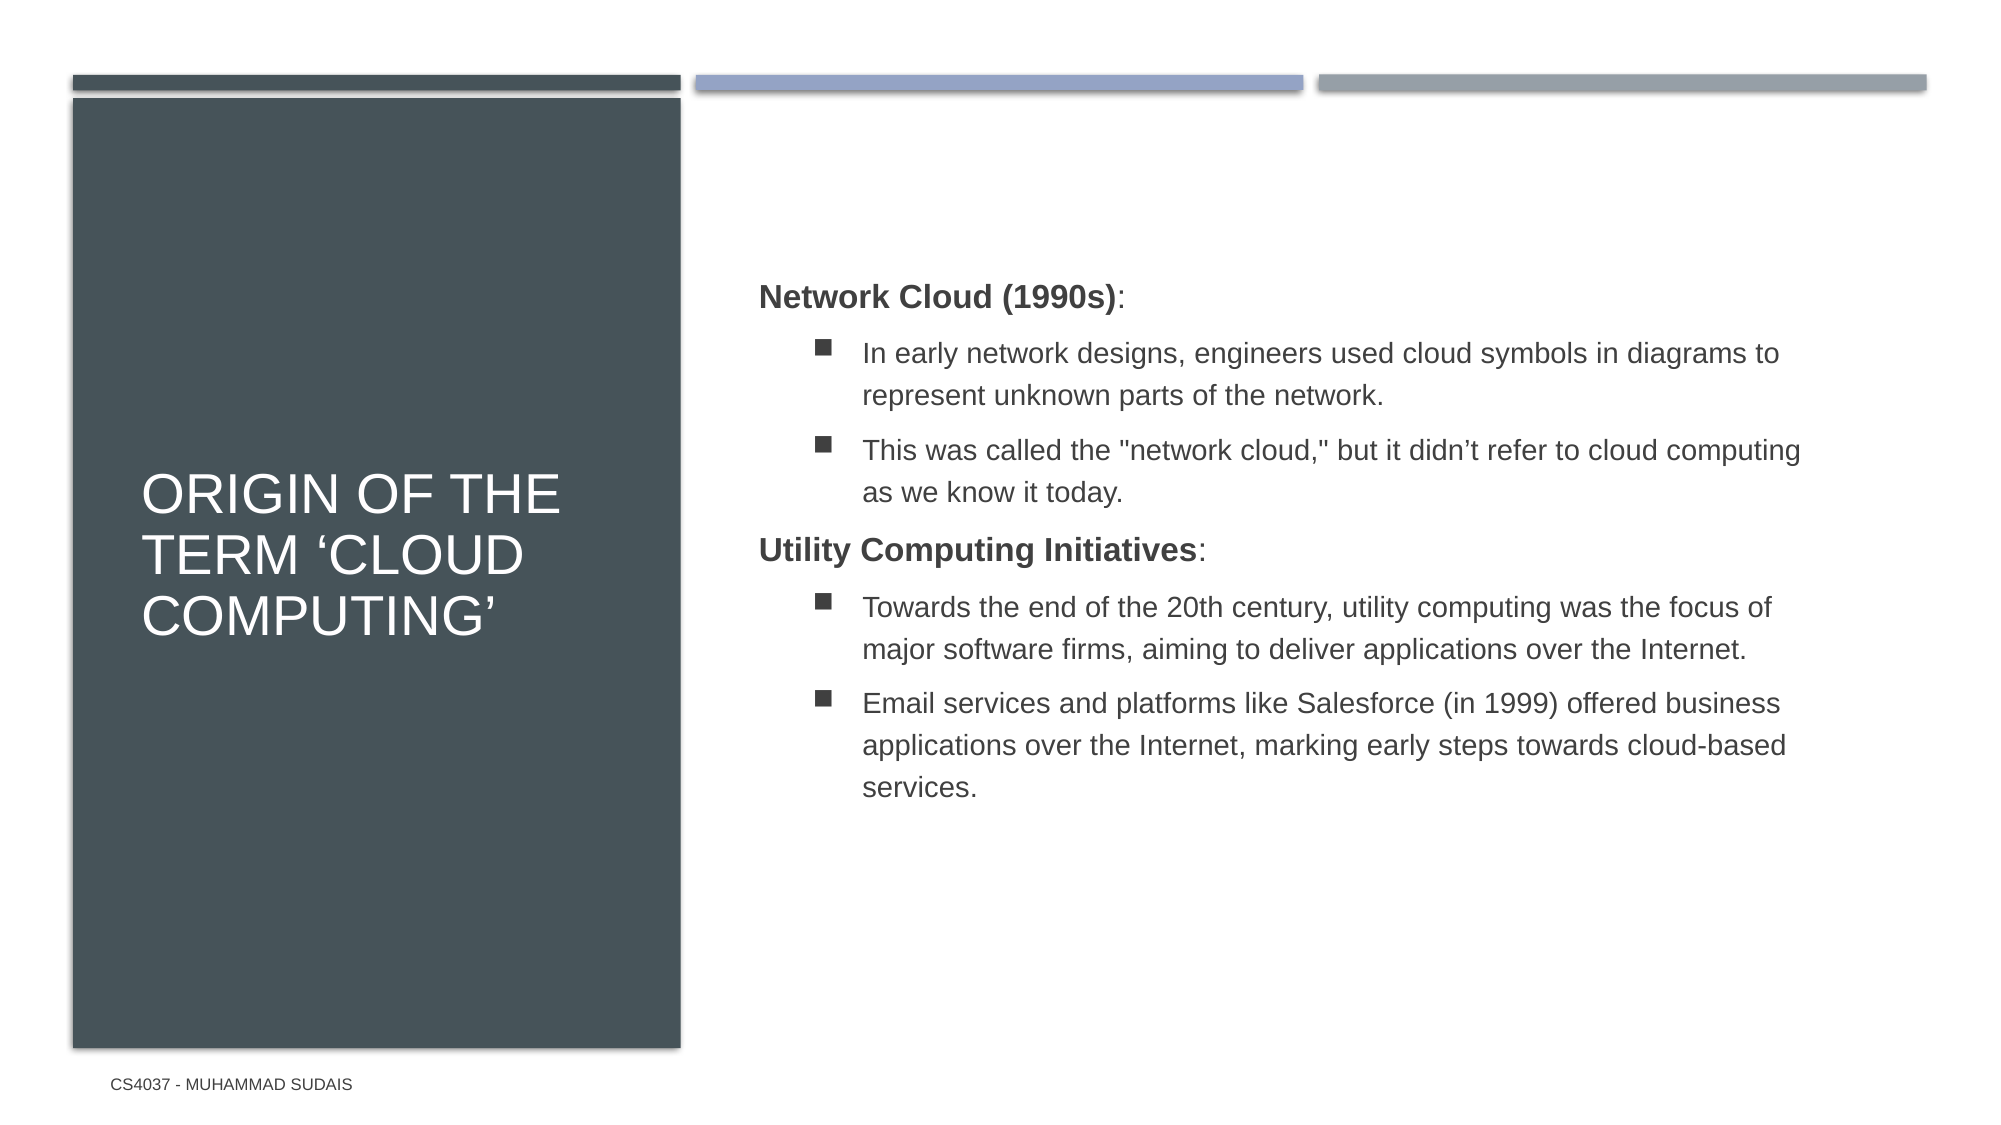

# ORIGIN OF THE TERM ‘CLOUD COMPUTING’
Network Cloud (1990s):
In early network designs, engineers used cloud symbols in diagrams to represent unknown parts of the network.
This was called the "network cloud," but it didn’t refer to cloud computing as we know it today.
Utility Computing Initiatives:
Towards the end of the 20th century, utility computing was the focus of major software firms, aiming to deliver applications over the Internet.
Email services and platforms like Salesforce (in 1999) offered business applications over the Internet, marking early steps towards cloud-based services.

CS4037 - Muhammad Sudais